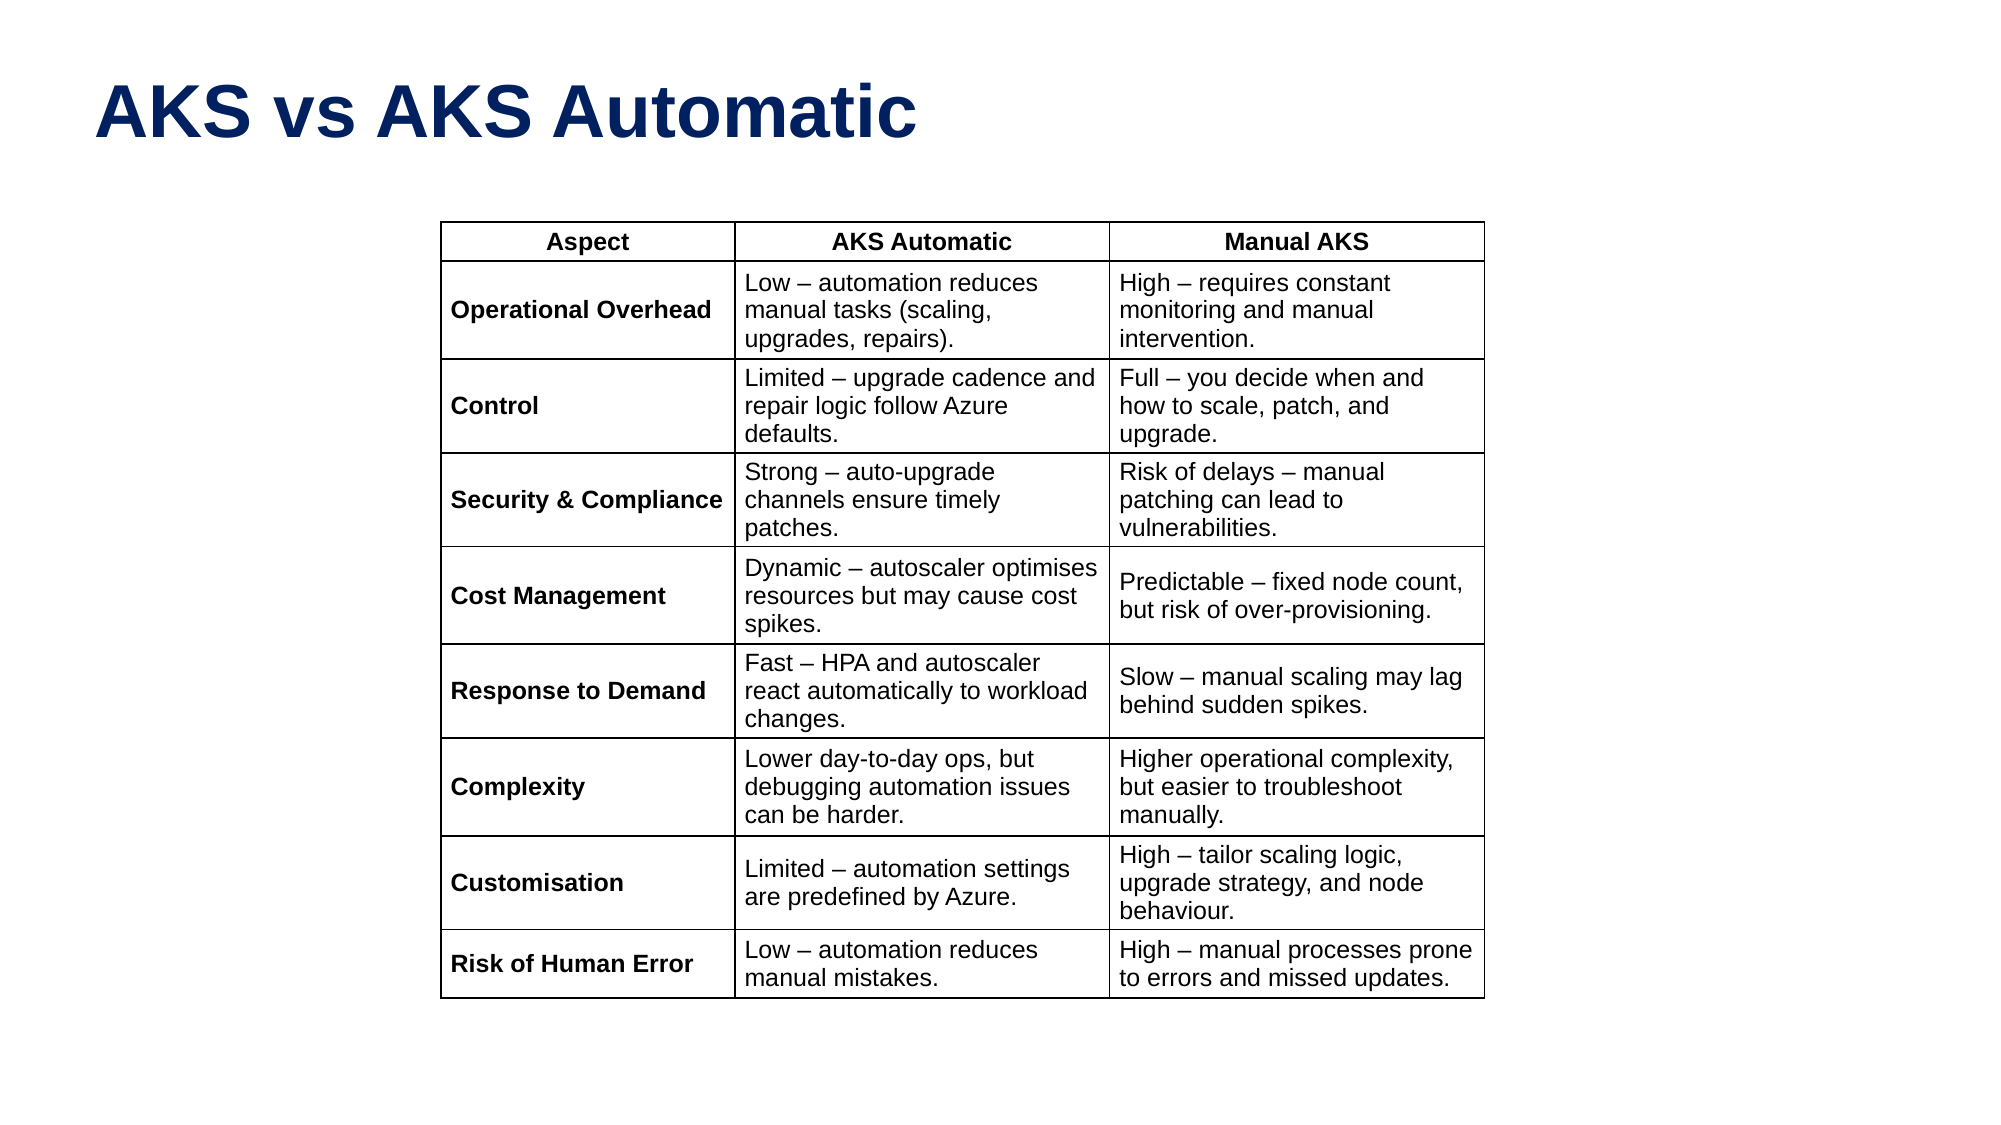

AKS vs AKS Automatic
| Aspect | AKS Automatic | Manual AKS |
| --- | --- | --- |
| Operational Overhead | Low – automation reduces manual tasks (scaling, upgrades, repairs). | High – requires constant monitoring and manual intervention. |
| Control | Limited – upgrade cadence and repair logic follow Azure defaults. | Full – you decide when and how to scale, patch, and upgrade. |
| Security & Compliance | Strong – auto-upgrade channels ensure timely patches. | Risk of delays – manual patching can lead to vulnerabilities. |
| Cost Management | Dynamic – autoscaler optimises resources but may cause cost spikes. | Predictable – fixed node count, but risk of over-provisioning. |
| Response to Demand | Fast – HPA and autoscaler react automatically to workload changes. | Slow – manual scaling may lag behind sudden spikes. |
| Complexity | Lower day-to-day ops, but debugging automation issues can be harder. | Higher operational complexity, but easier to troubleshoot manually. |
| Customisation | Limited – automation settings are predefined by Azure. | High – tailor scaling logic, upgrade strategy, and node behaviour. |
| Risk of Human Error | Low – automation reduces manual mistakes. | High – manual processes prone to errors and missed updates. |